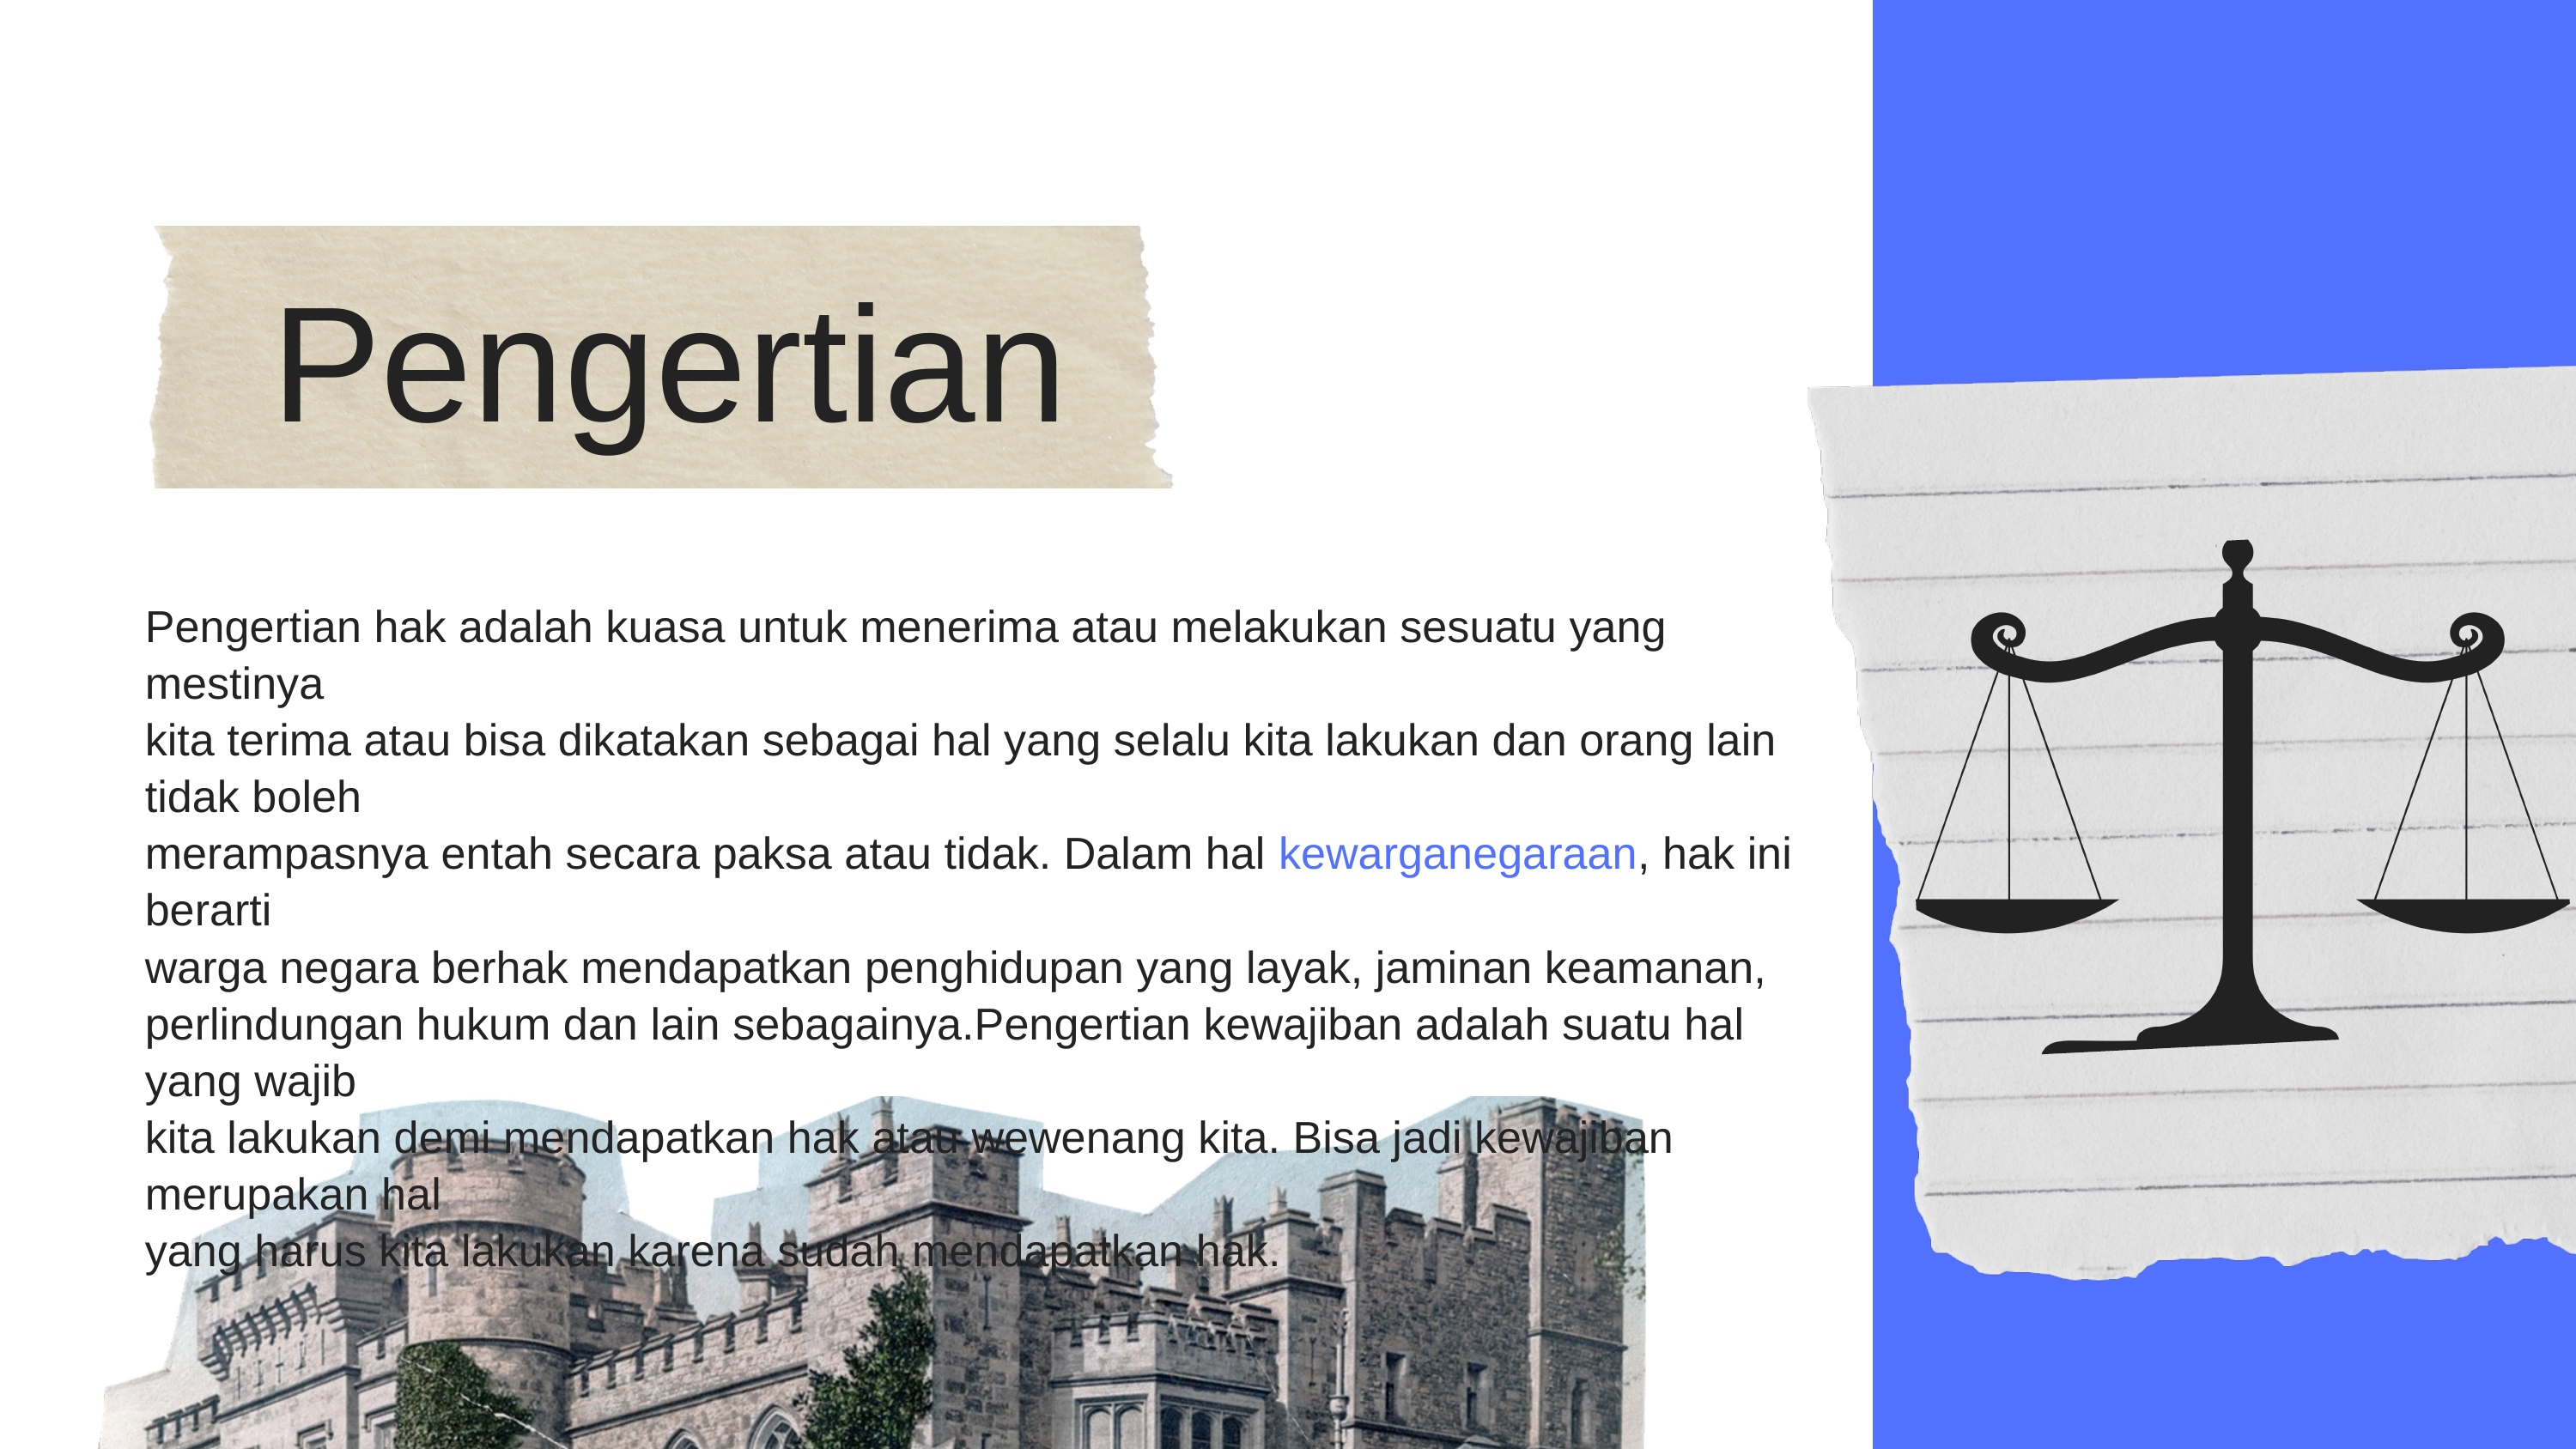

Pengertian

Pengertian hak adalah kuasa untuk menerima atau melakukan sesuatu yang mestinya
kita terima atau bisa dikatakan sebagai hal yang selalu kita lakukan dan orang lain tidak boleh
merampasnya entah secara paksa atau tidak. Dalam hal kewarganegaraan, hak ini berarti
warga negara berhak mendapatkan penghidupan yang layak, jaminan keamanan,
perlindungan hukum dan lain sebagainya.Pengertian kewajiban adalah suatu hal yang wajib
kita lakukan demi mendapatkan hak atau wewenang kita. Bisa jadi kewajiban merupakan hal
yang harus kita lakukan karena sudah mendapatkan hak.